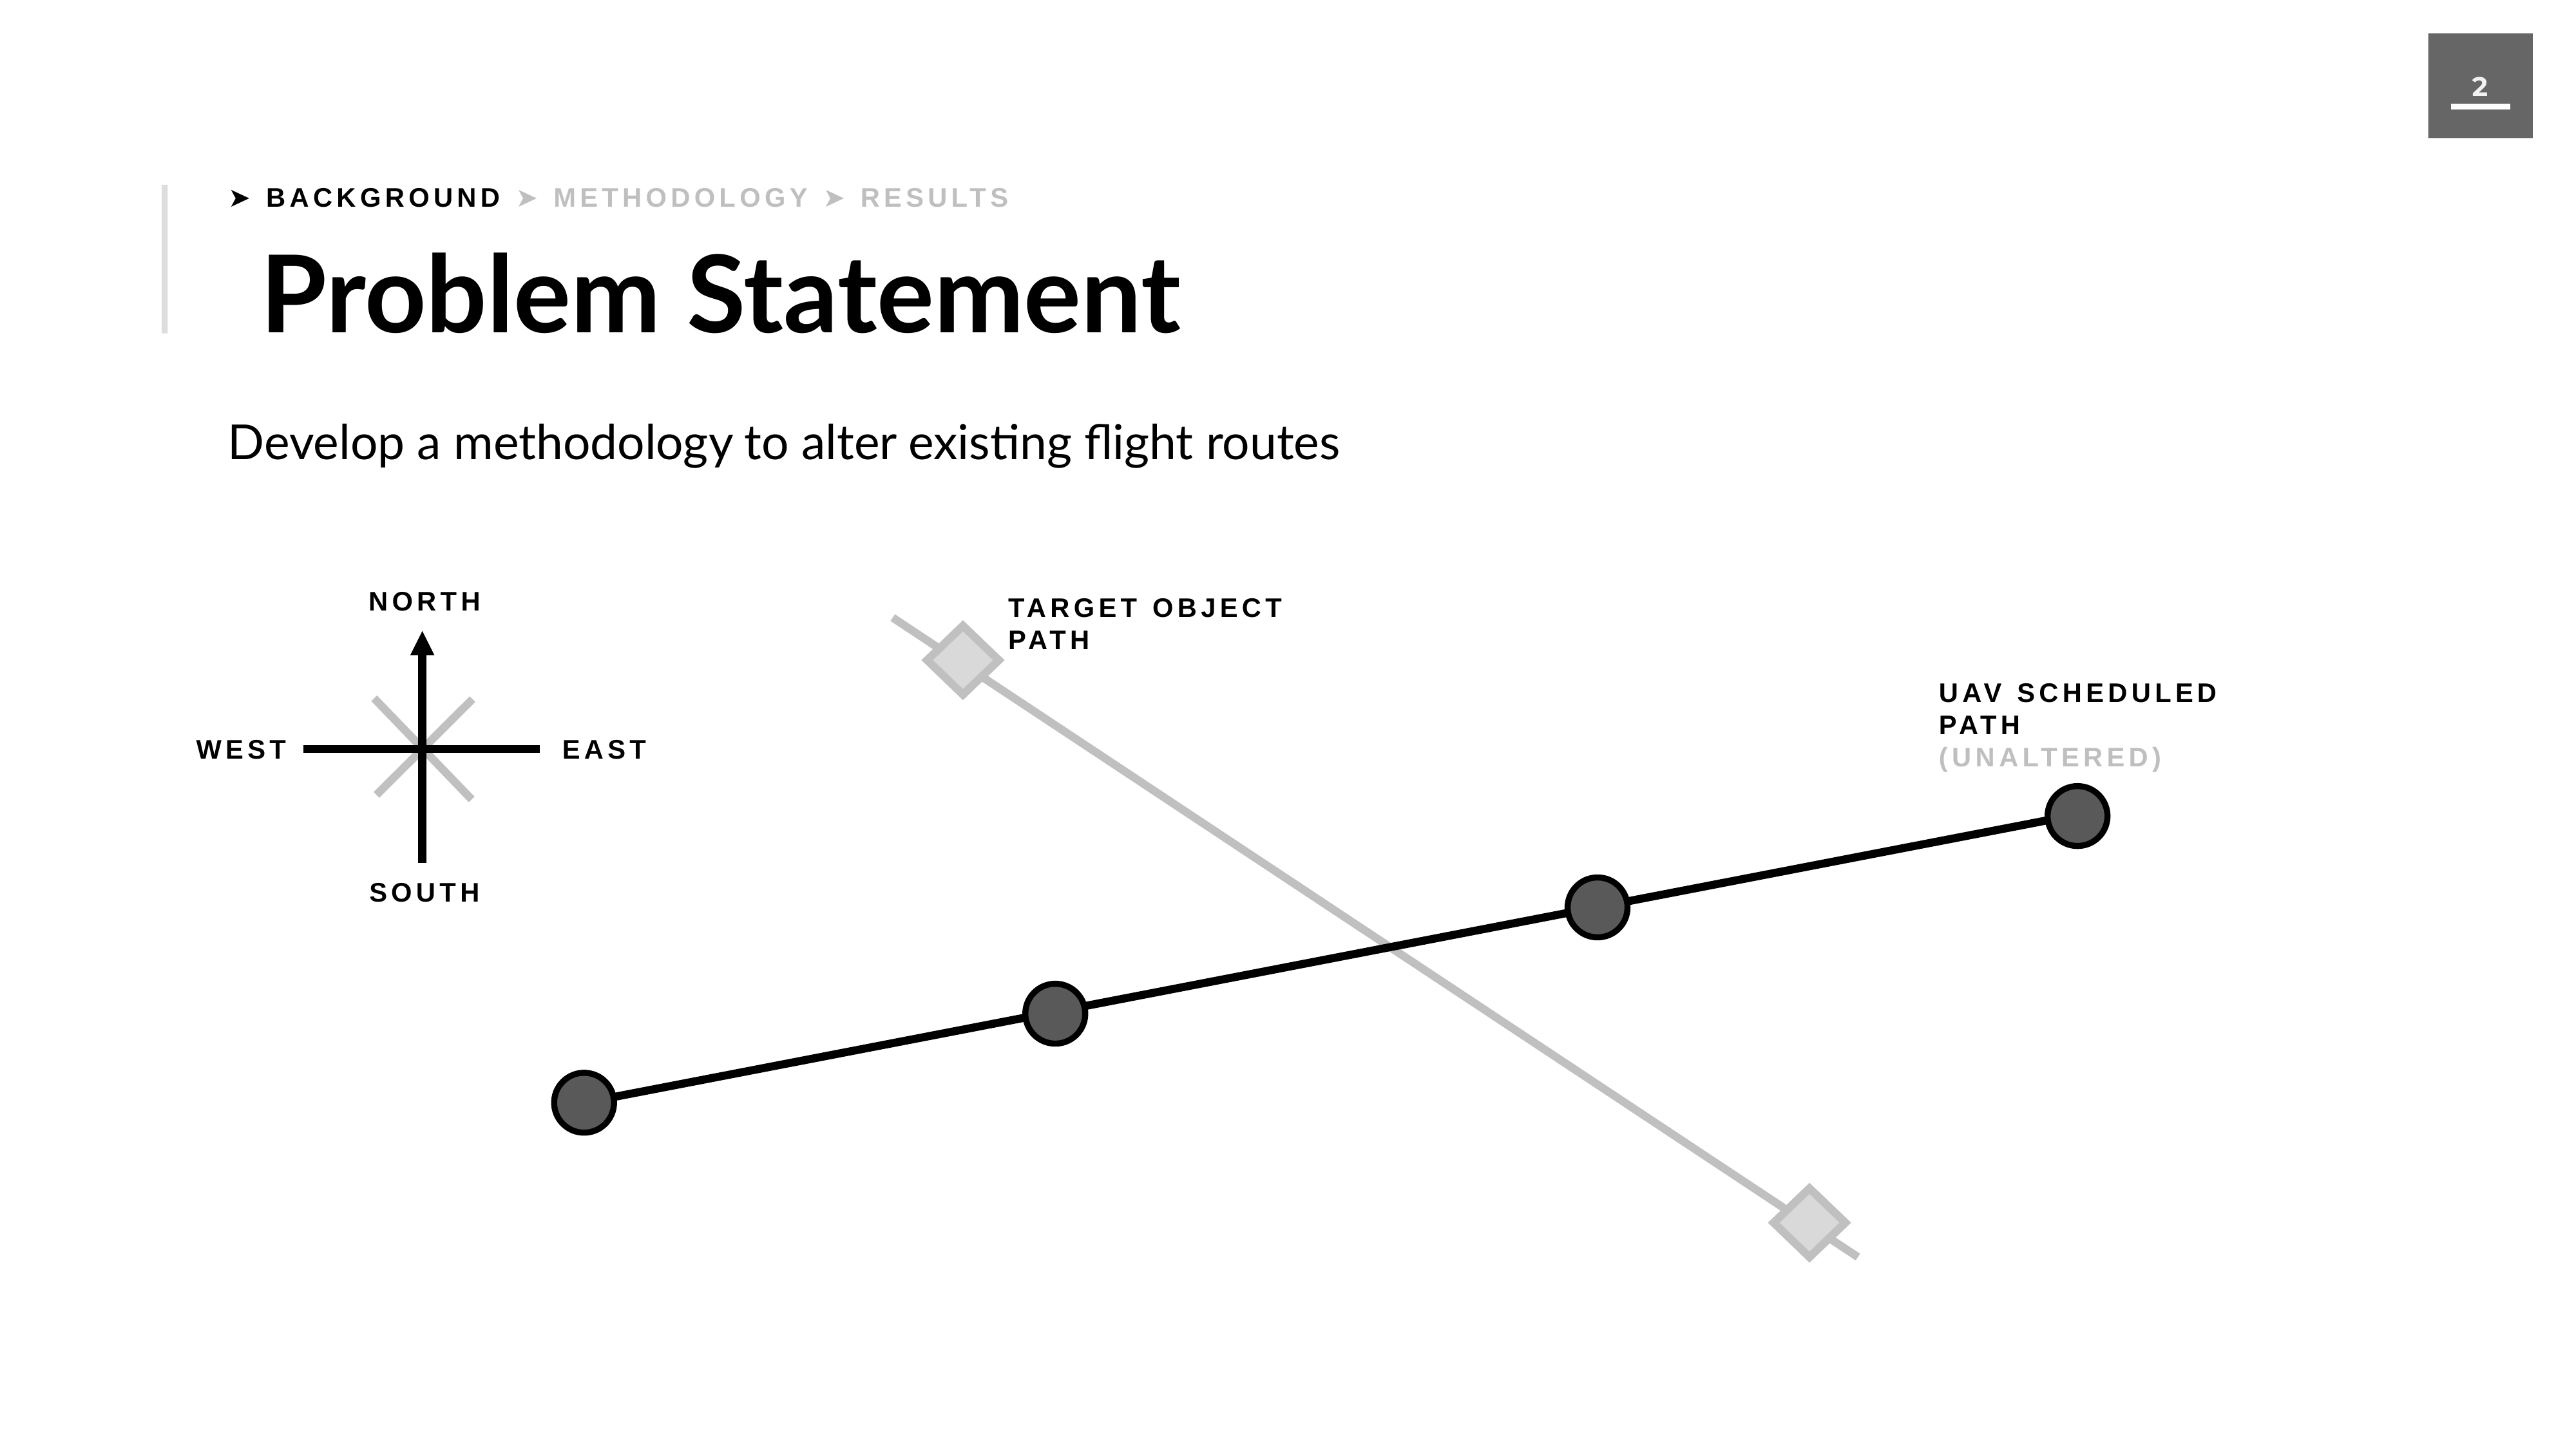

➤ BACKGROUND ➤ METHODOLOGY ➤ RESULTS
Problem Statement

Develop a methodology to alter existing flight routes
NORTH
TARGET OBJECT PATH

UAV SCHEDULED PATH
(UNALTERED)
EAST
WEST

SOUTH